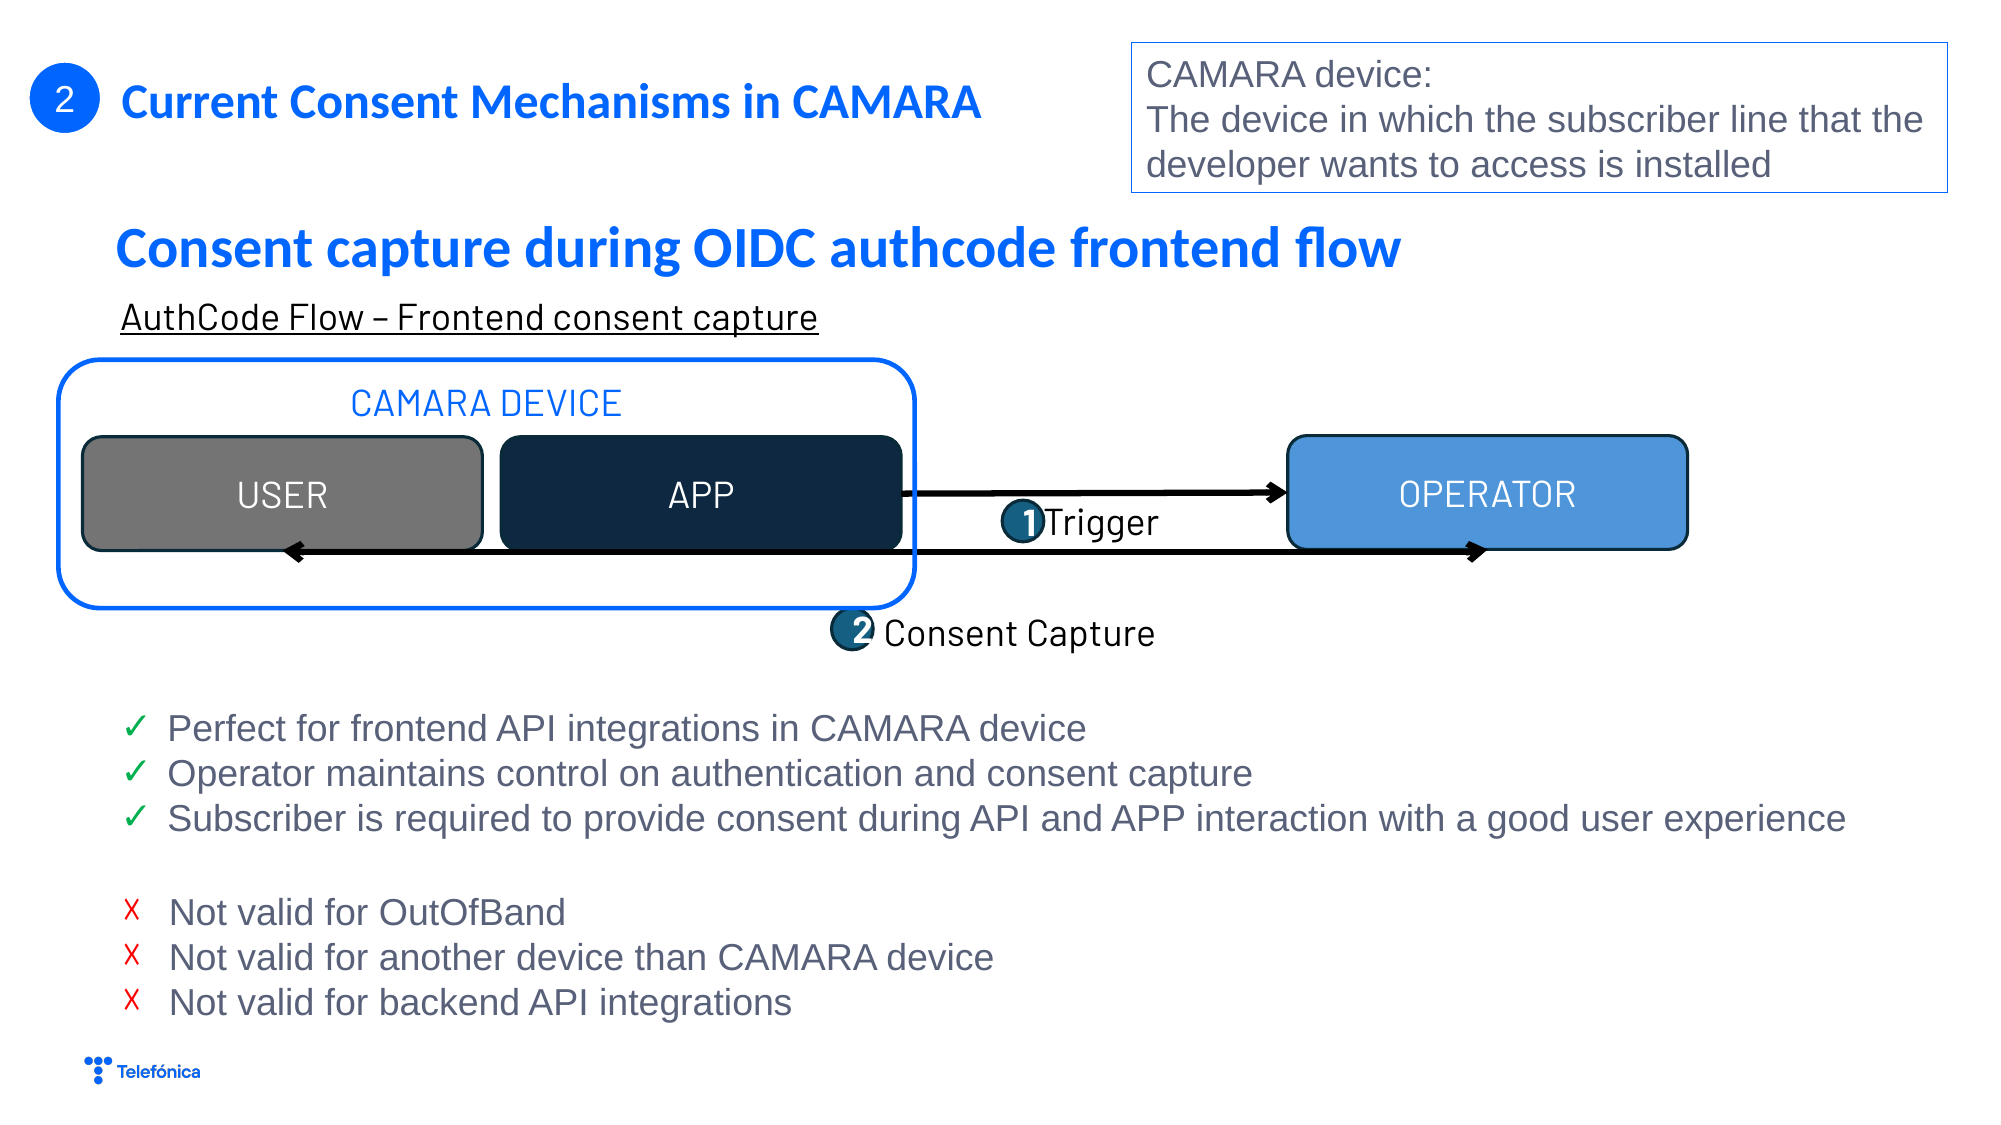

CAMARA device:
The device in which the subscriber line that the developer wants to access is installed
2
Current Consent Mechanisms in CAMARA
Consent capture during OIDC authcode frontend flow
AuthCode Flow – Frontend consent capture
CAMARA DEVICE
OPERATOR
USER
APP
Trigger
1
Consent Capture
2
Perfect for frontend API integrations in CAMARA device
Operator maintains control on authentication and consent capture
Subscriber is required to provide consent during API and APP interaction with a good user experience

Not valid for OutOfBand
Not valid for another device than CAMARA device
Not valid for backend API integrations